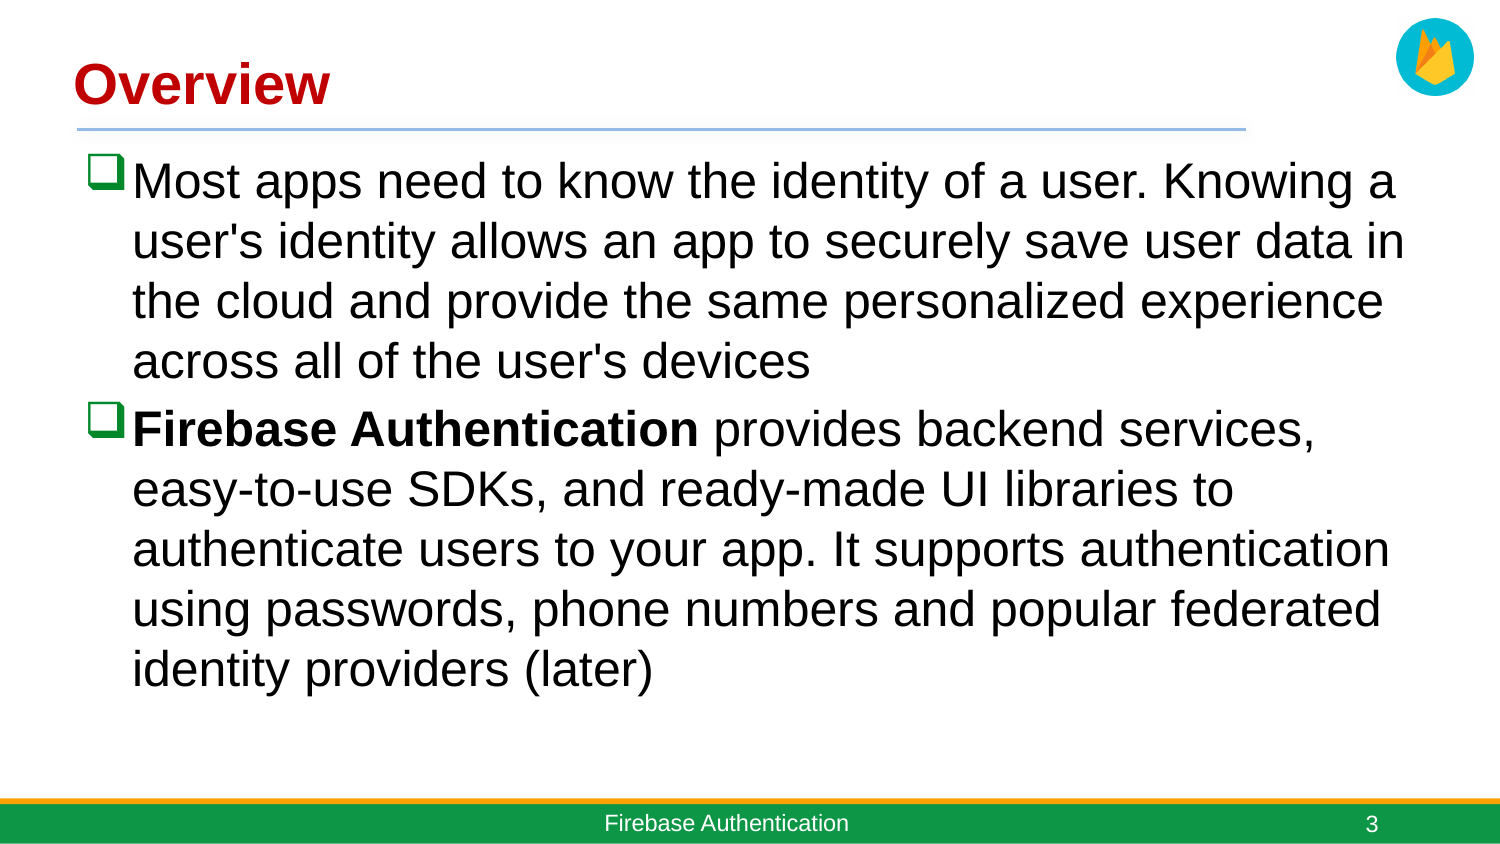

# Overview
Most apps need to know the identity of a user. Knowing a user's identity allows an app to securely save user data in the cloud and provide the same personalized experience across all of the user's devices
Firebase Authentication provides backend services, easy-to-use SDKs, and ready-made UI libraries to authenticate users to your app. It supports authentication using passwords, phone numbers and popular federated
identity providers (later)
3
Firebase Authentication